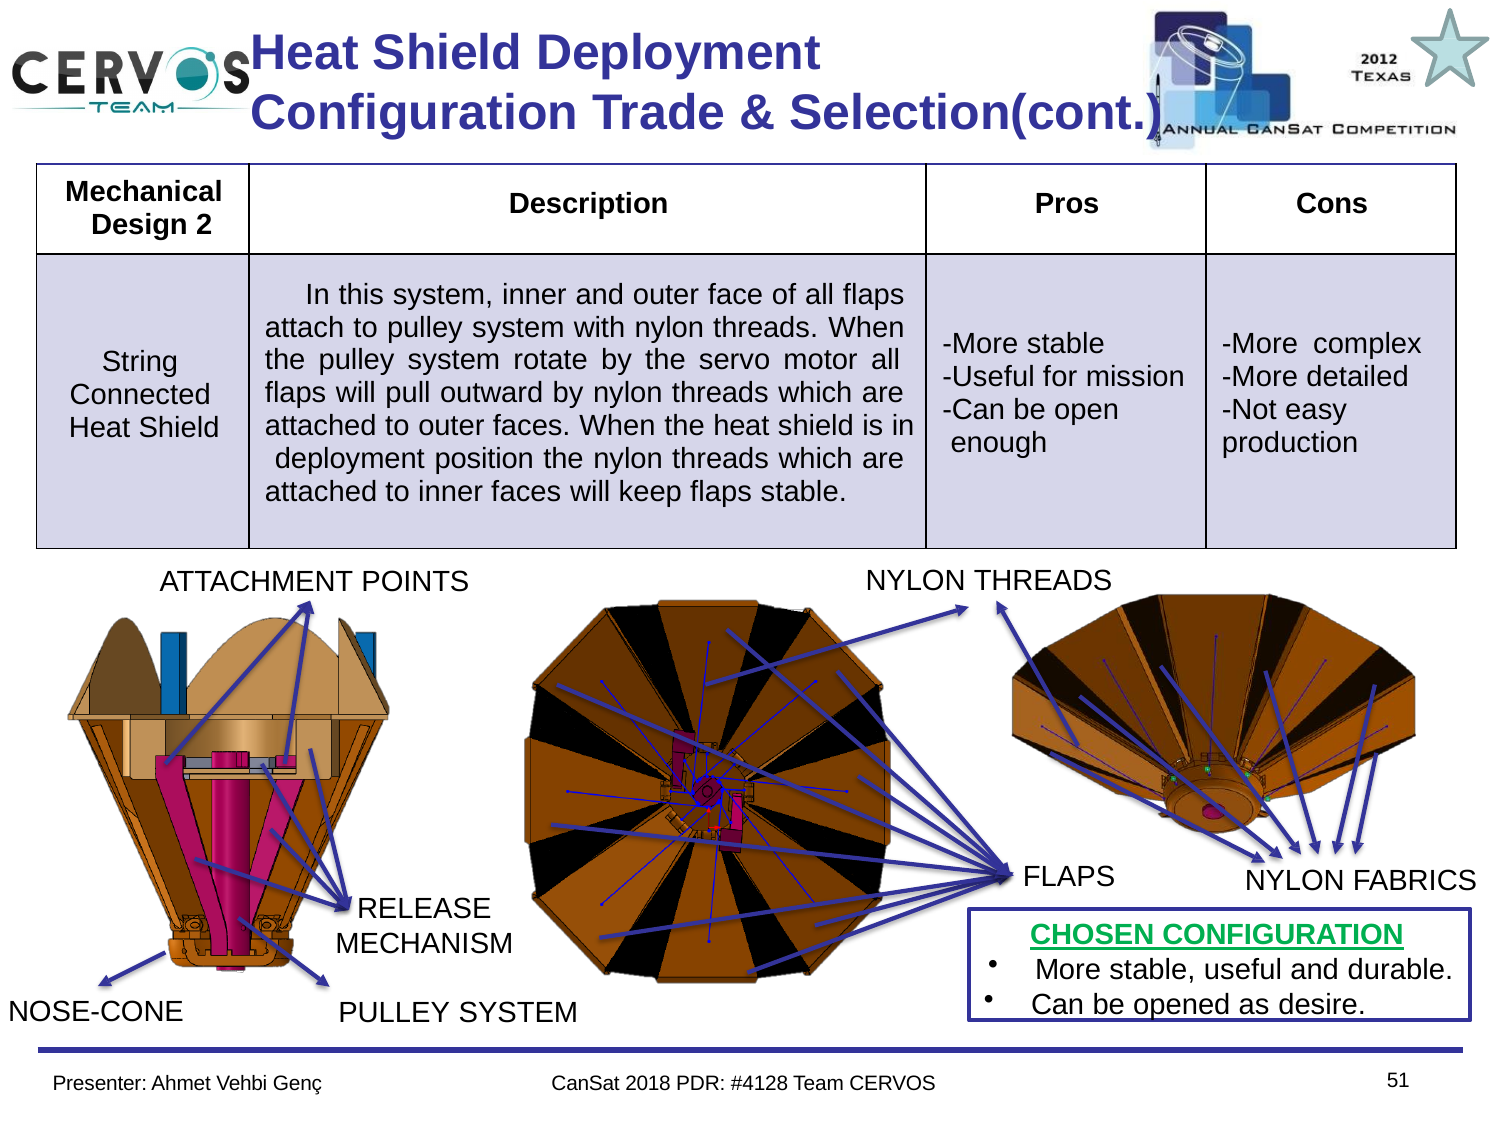

# Heat Shield Deployment
Configuration Trade & Selection(cont.)
Team Logo
Here
(If You Want)

| Mechanical Design 2 | Description | Pros | Cons |
| --- | --- | --- | --- |
| String Connected Heat Shield | In this system, inner and outer face of all flaps attach to pulley system with nylon threads. When the pulley system rotate by the servo motor all flaps will pull outward by nylon threads which are attached to outer faces. When the heat shield is in deployment position the nylon threads which are attached to inner faces will keep flaps stable. | -More stable -Useful for mission -Can be open enough | -More complex -More detailed -Not easy production |
NYLON THREADS
ATTACHMENT POINTS

FLAPS

NYLON FABRICS

RELEASE  MECHANISM
CHOSEN CONFIGURATION
More stable, useful and durable.
Can be opened as desire.

NOSE-CONE
PULLEY SYSTEM
51
Presenter: Ahmet Vehbi Genç
CanSat 2018 PDR: #4128 Team CERVOS